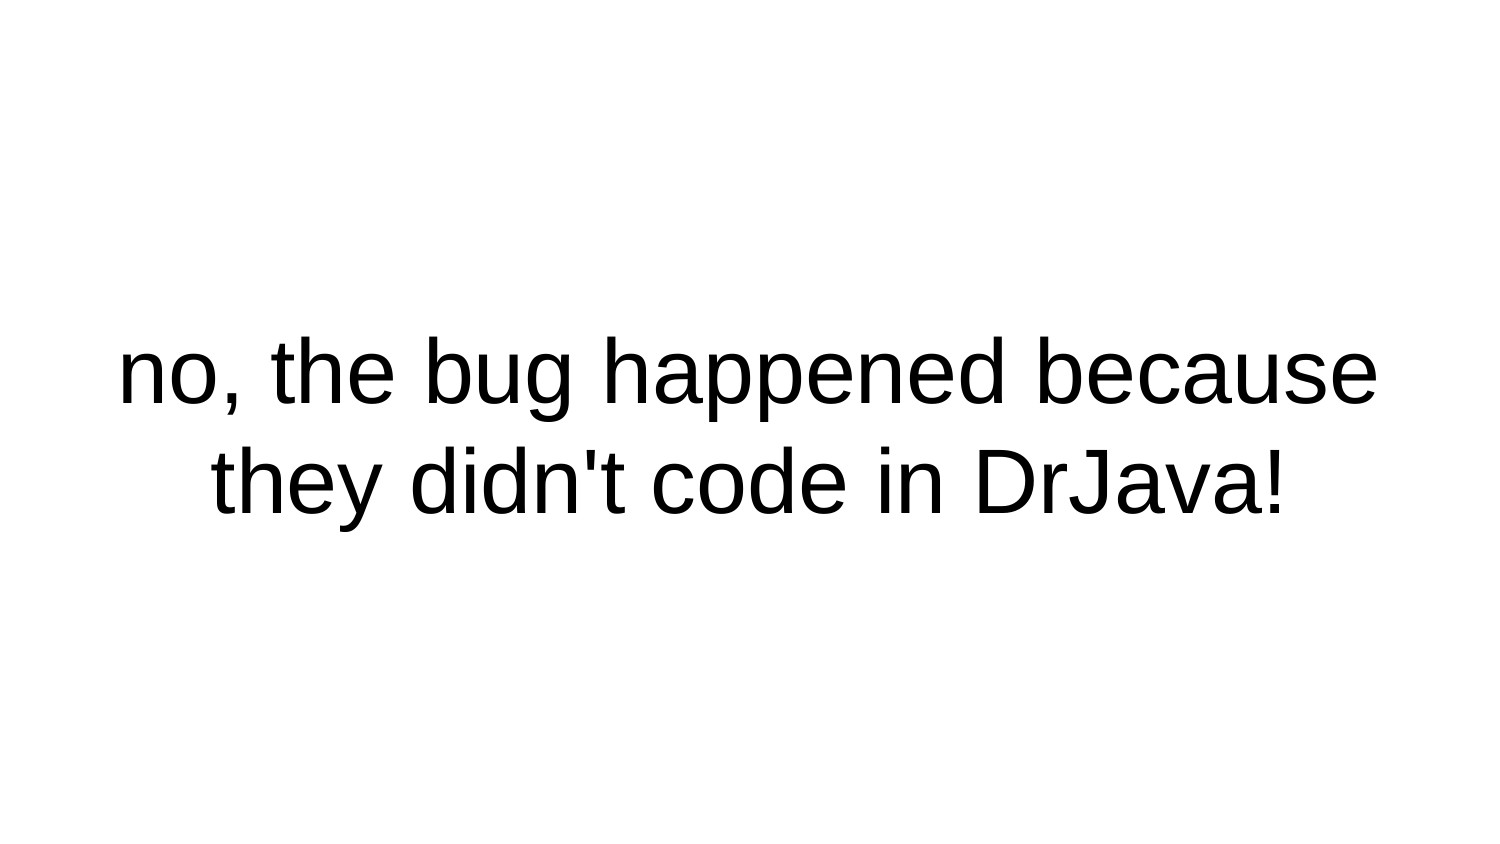

# no, the bug happened because they didn't code in DrJava!